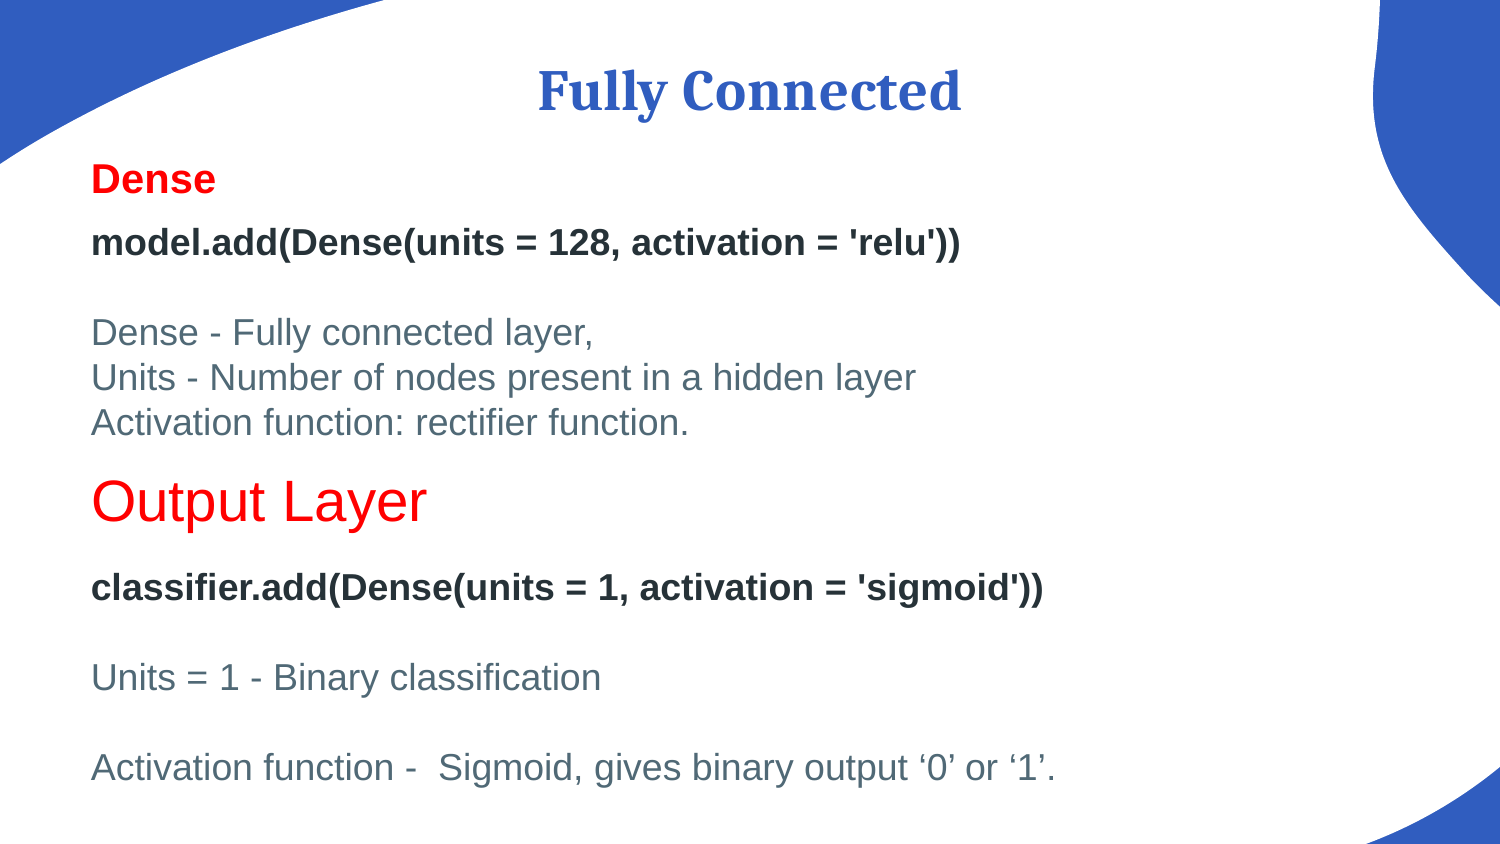

# Fully Connected
Dense
model.add(Dense(units = 128, activation = 'relu'))

Dense - Fully connected layer,
Units - Number of nodes present in a hidden layer
Activation function: rectifier function.
Output Layer
classifier.add(Dense(units = 1, activation = 'sigmoid'))

Units = 1 - Binary classification

Activation function -  Sigmoid, gives binary output ‘0’ or ‘1’.